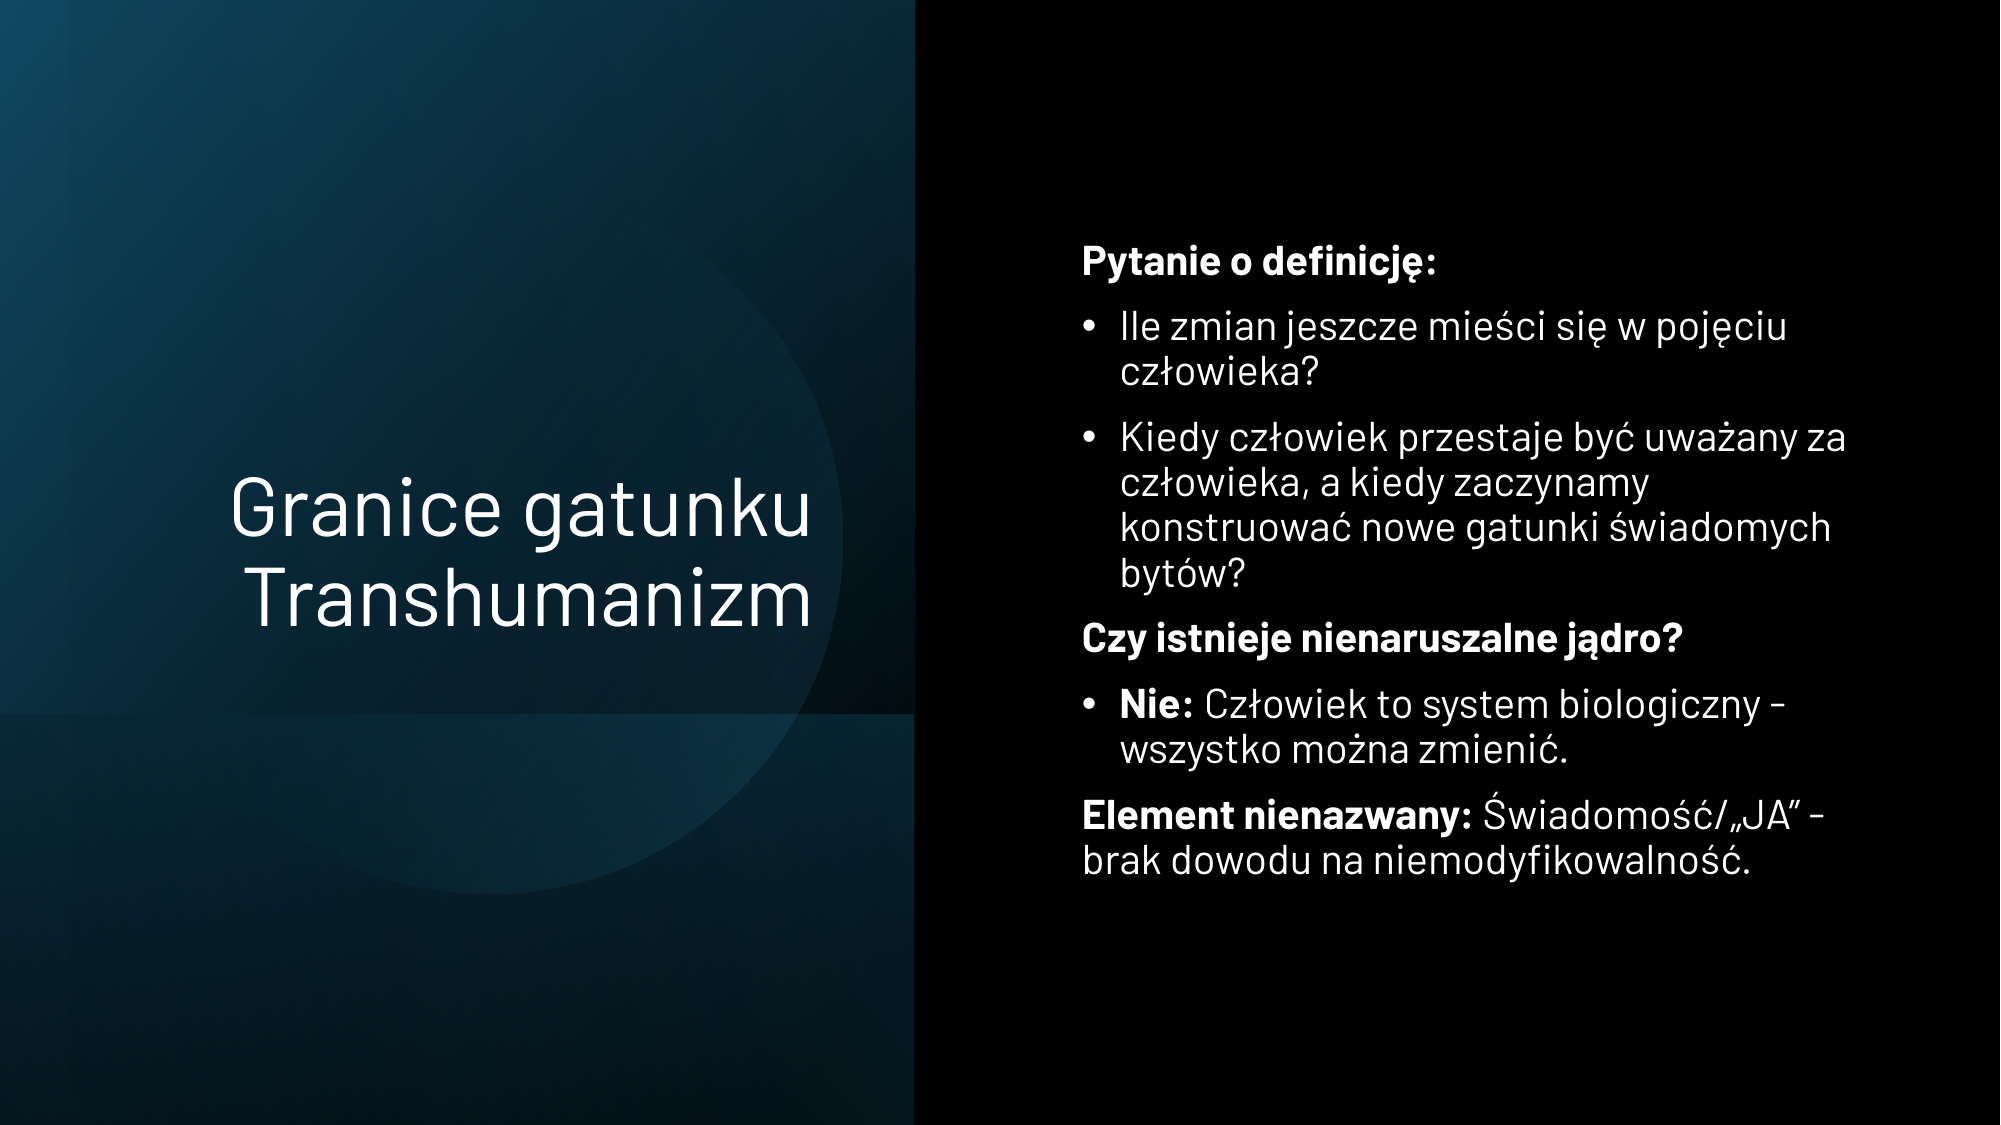

# Granice gatunku Transhumanizm

Pytanie o definicję:
Ile zmian jeszcze mieści się w pojęciu człowieka?
Kiedy człowiek przestaje być uważany za człowieka, a kiedy zaczynamy konstruować nowe gatunki świadomych bytów?
Czy istnieje nienaruszalne jądro?
Nie: Człowiek to system biologiczny - wszystko można zmienić.
Element nienazwany: Świadomość/„JA” - brak dowodu na niemodyfikowalność.